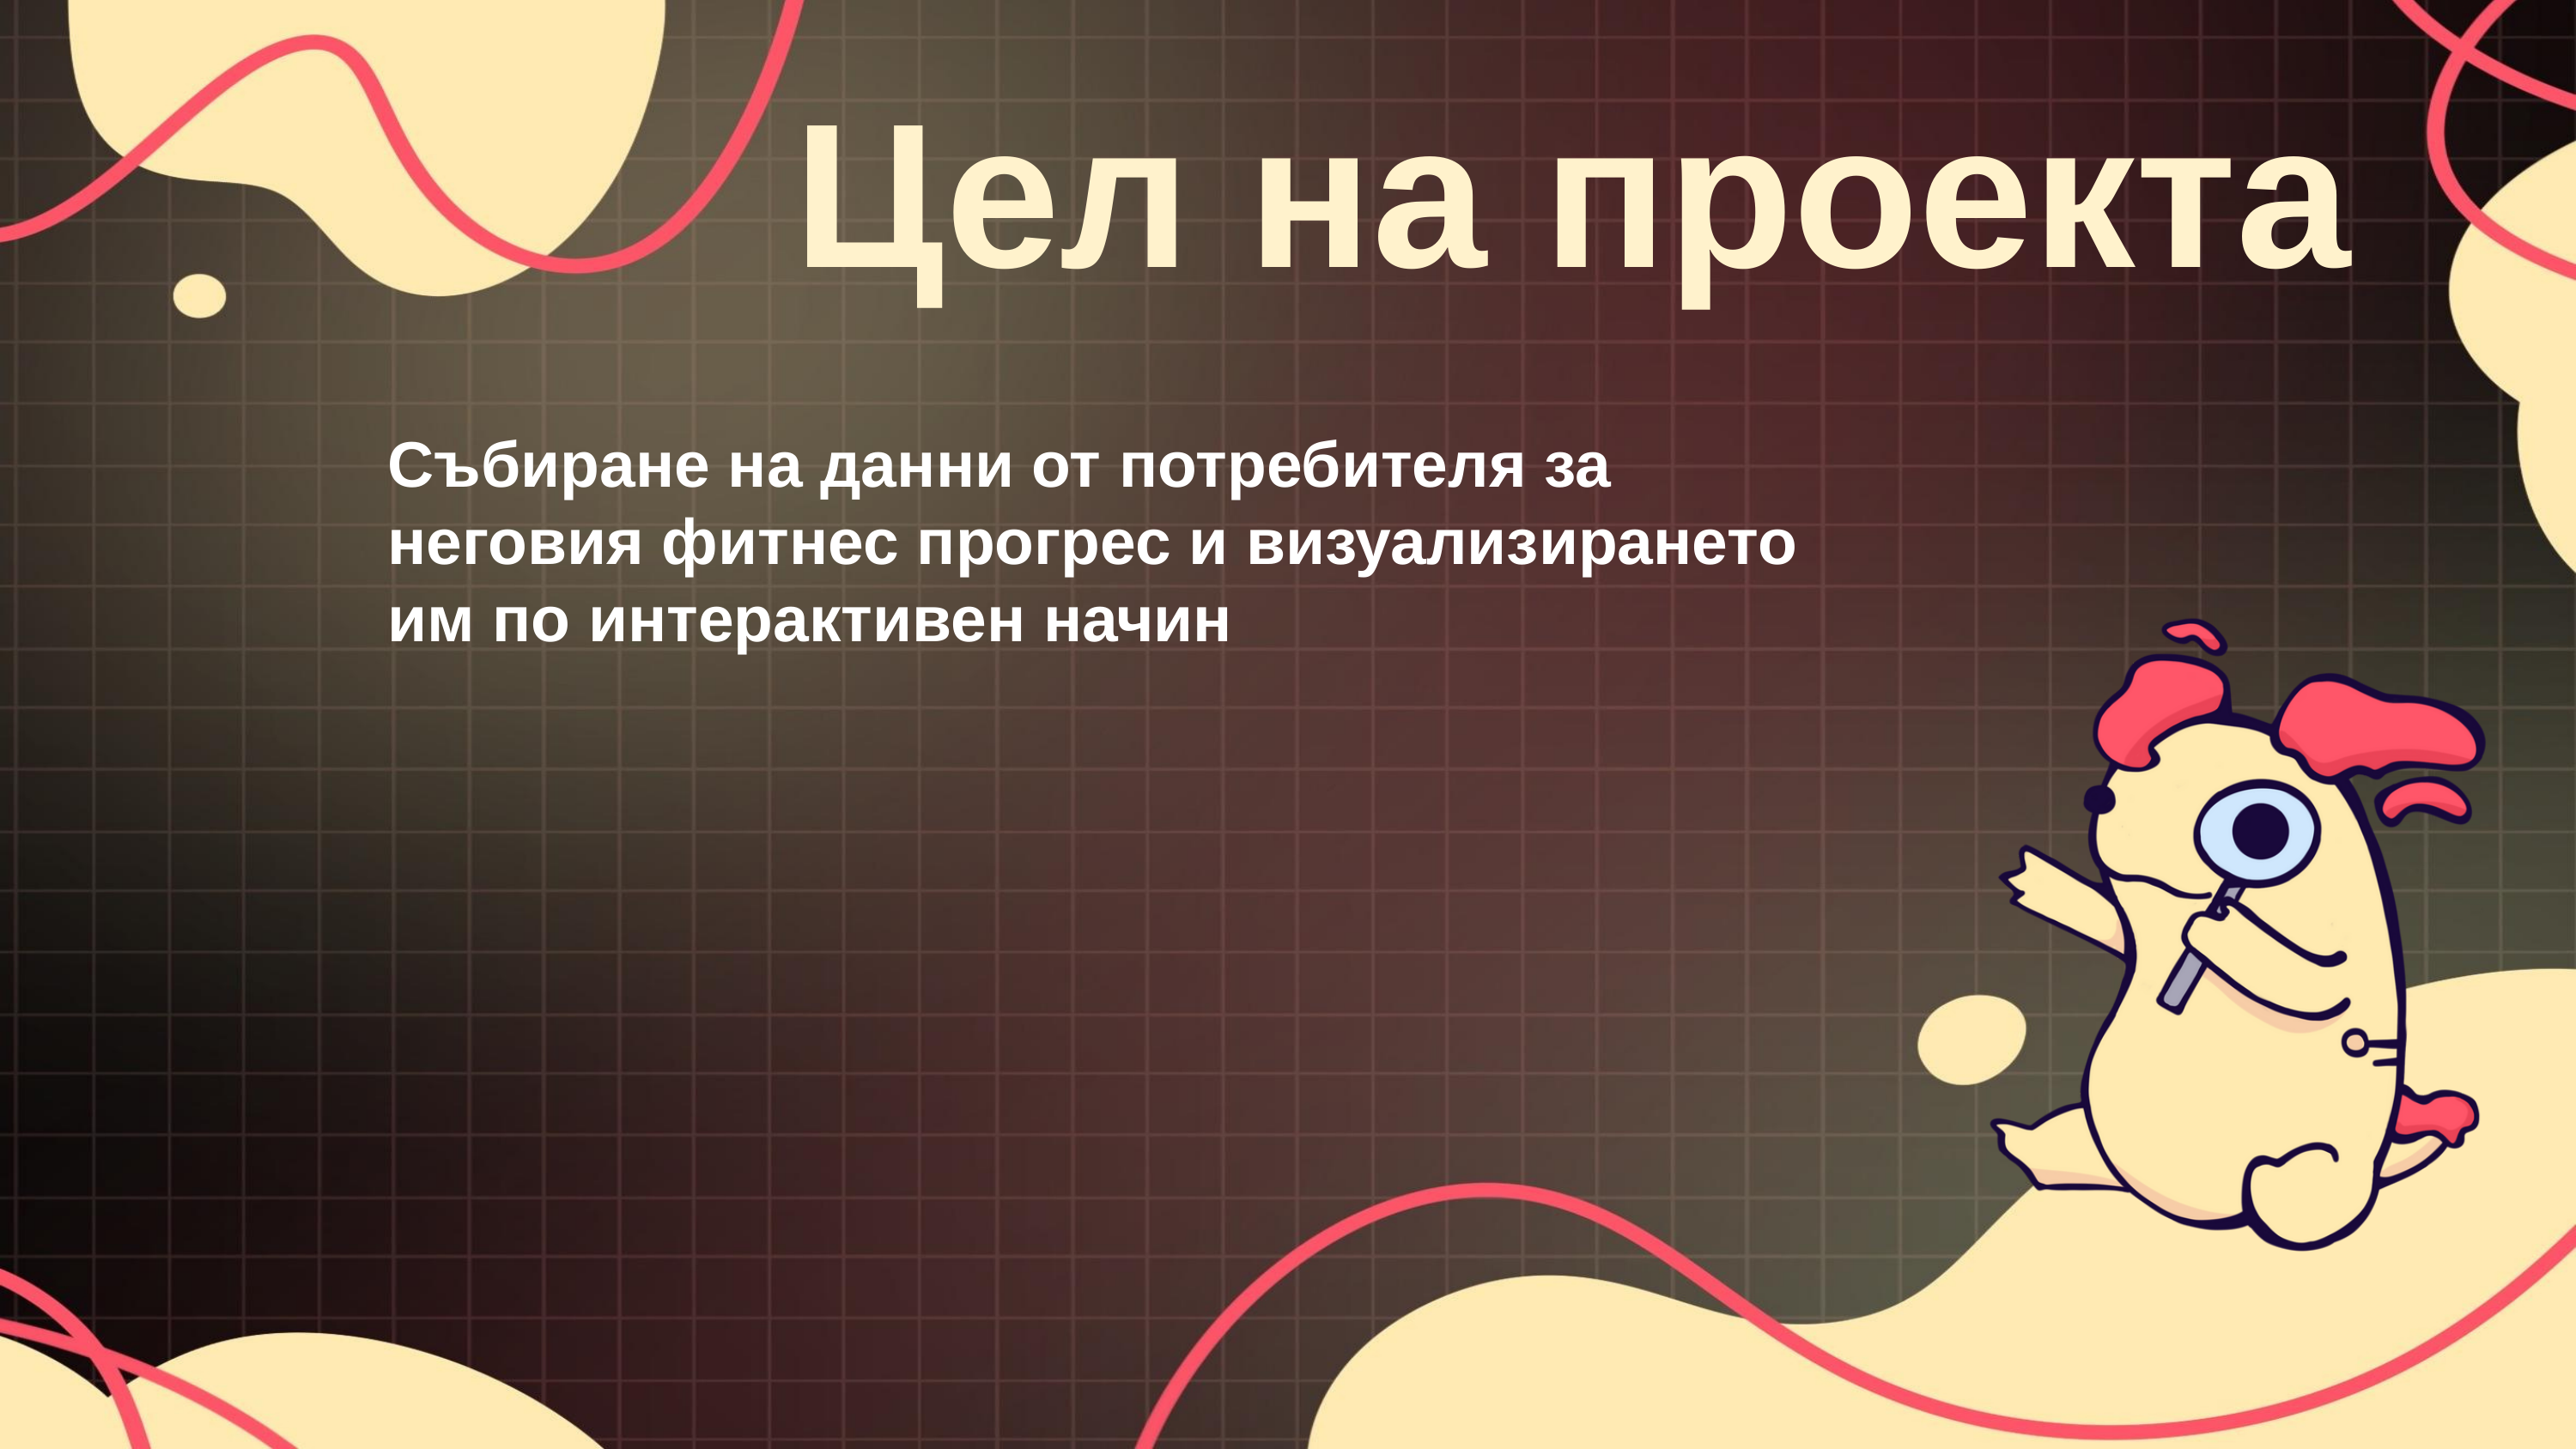

Цел на проекта
Събиране на данни от потребителя за неговия фитнес прогрес и визуализирането им по интерактивен начин